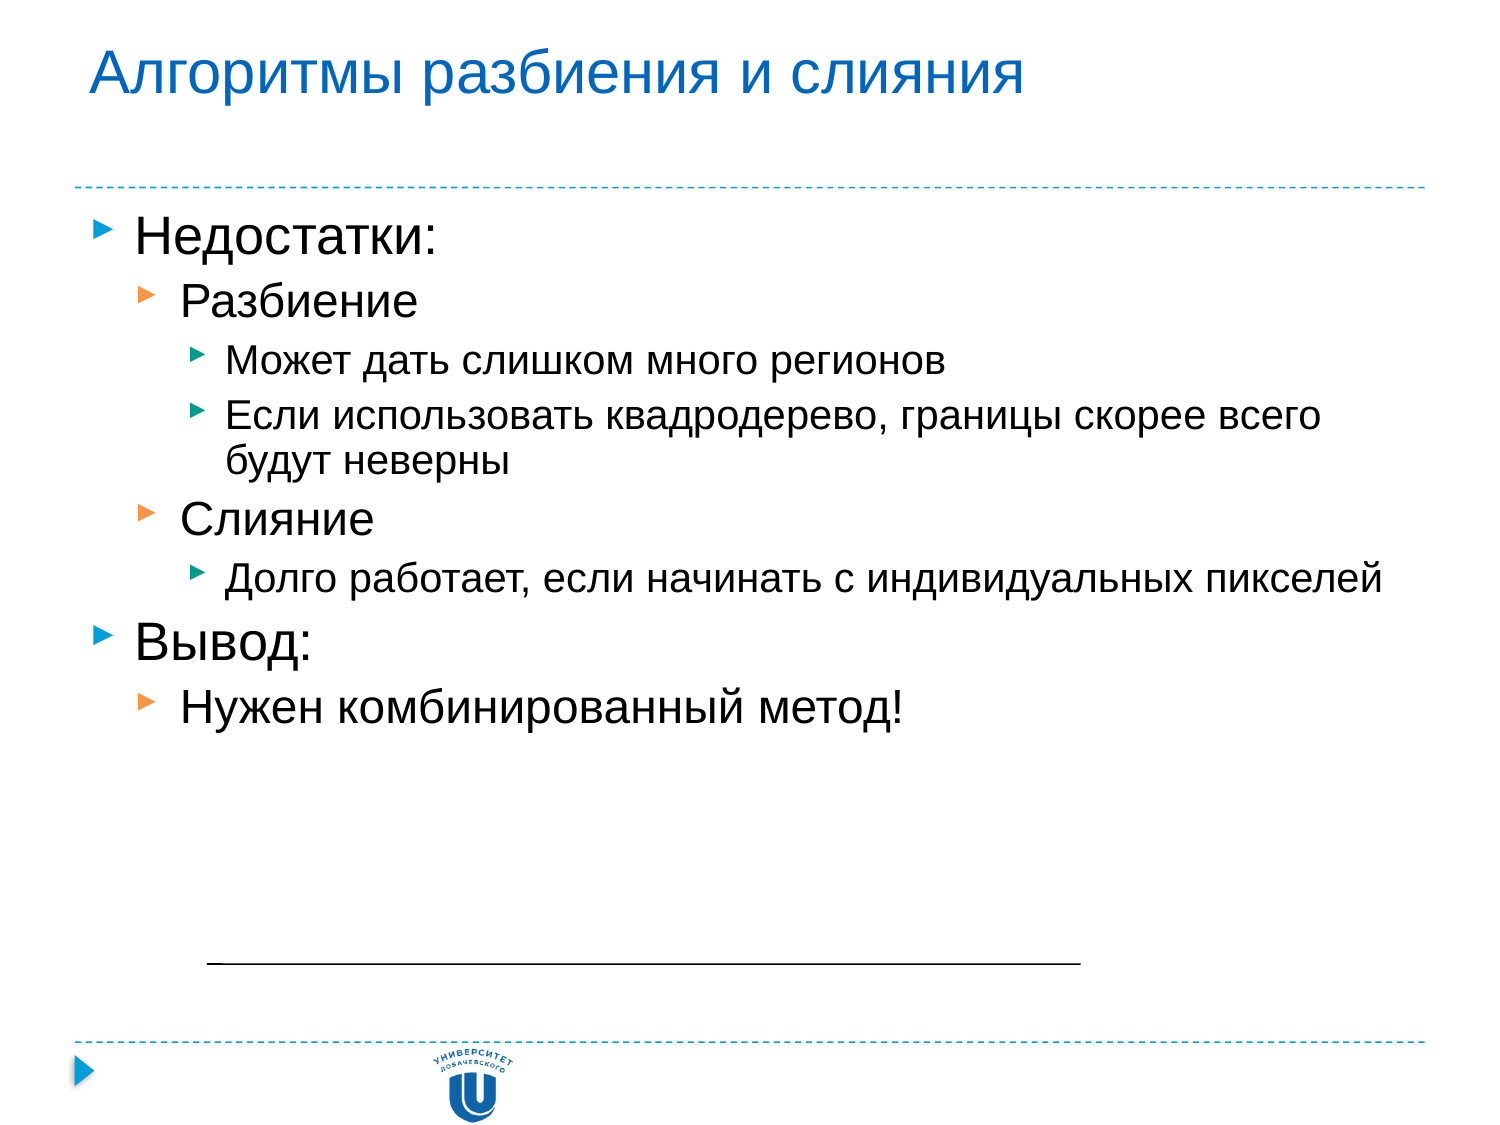

# Алгоритмы разбиения и слияния
Недостатки:
Разбиение
Может дать слишком много регионов
Если использовать квадродерево, границы скорее всего будут неверны
Слияние
Долго работает, если начинать с индивидуальных пикселей
Вывод:
Нужен комбинированный метод!